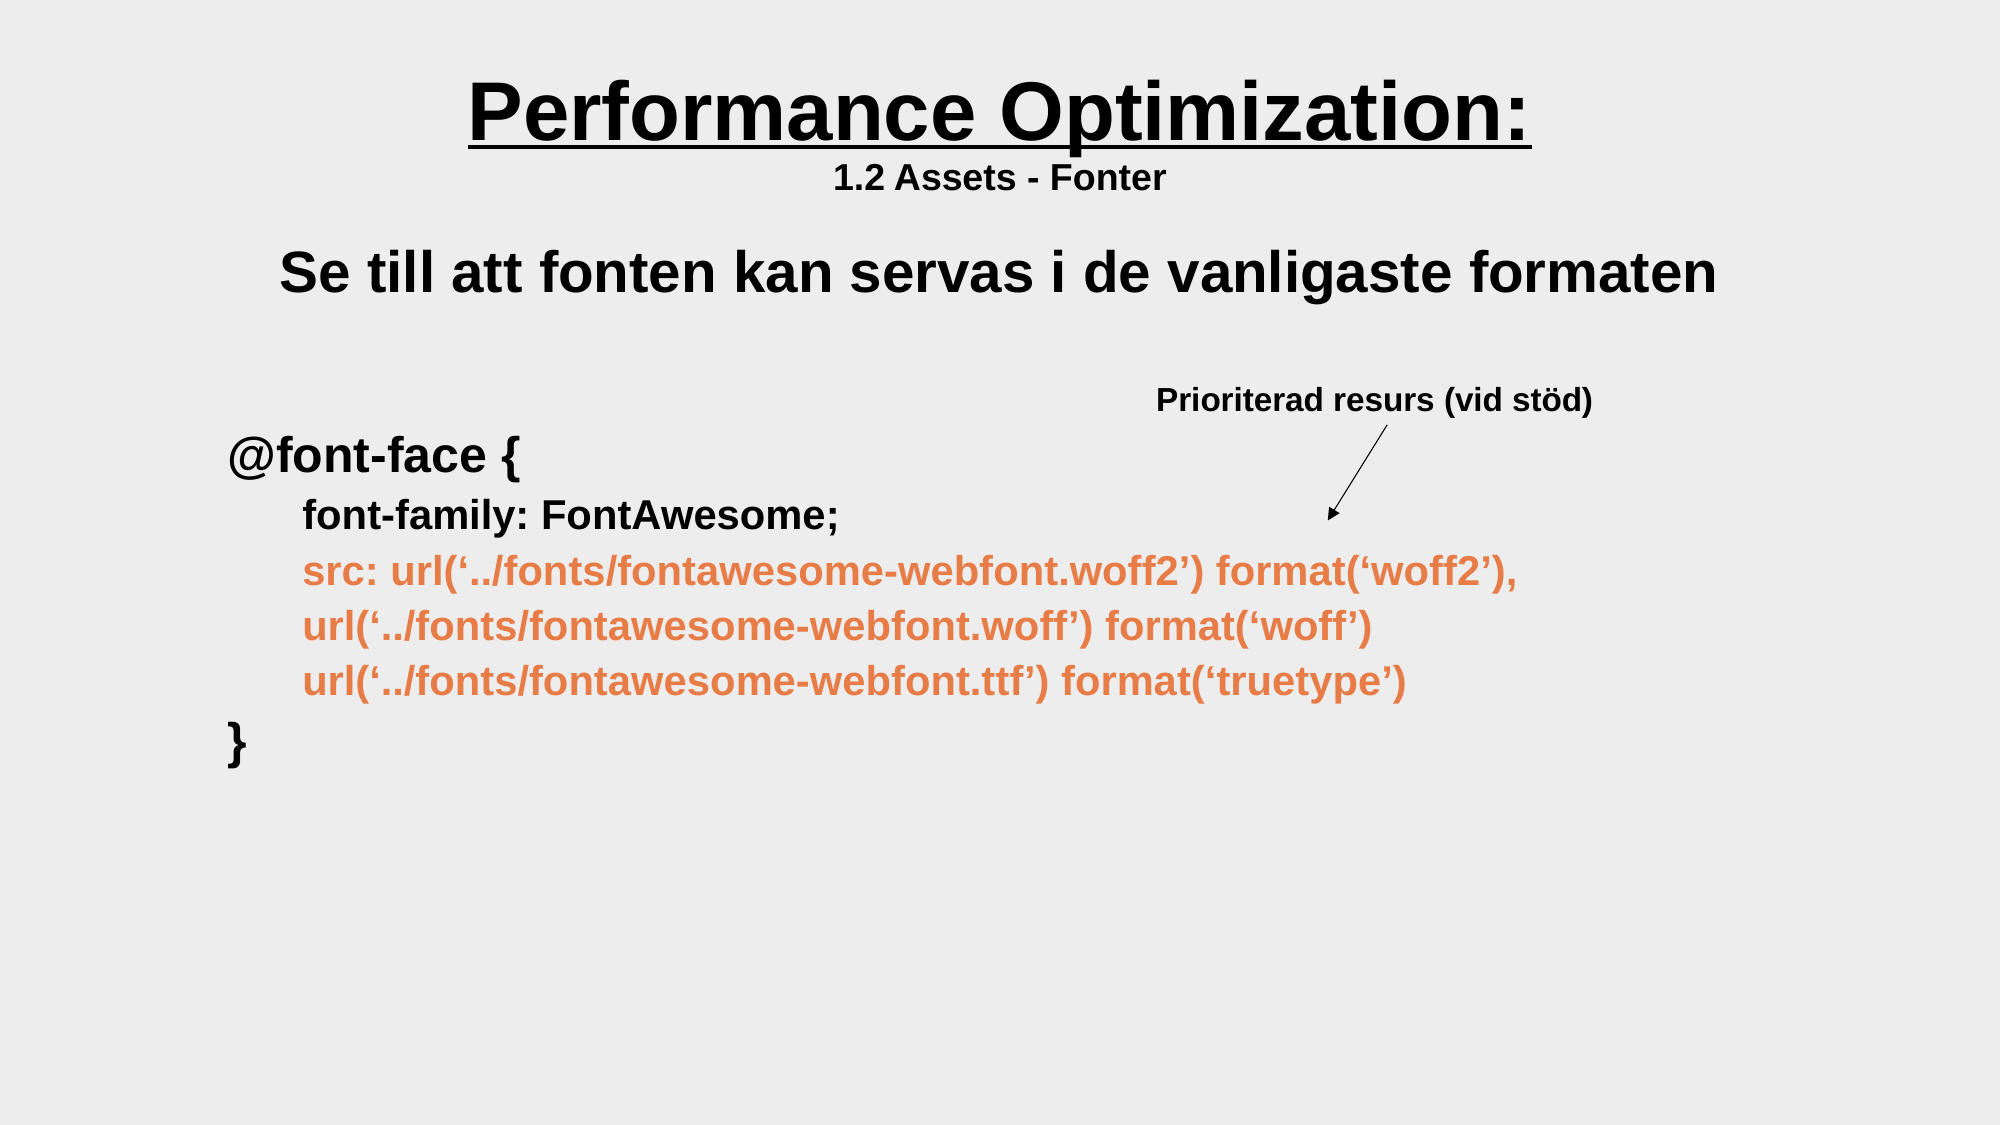

# Performance Optimization: 1.2 Assets - Fonter
Se till att fonten kan servas i de vanligaste formaten

					Prioriterad resurs (vid stöd)
@font-face {
font-family: FontAwesome;
src: url(‘../fonts/fontawesome-webfont.woff2’) format(‘woff2’),
url(‘../fonts/fontawesome-webfont.woff’) format(‘woff’)
url(‘../fonts/fontawesome-webfont.ttf’) format(‘truetype’)
}